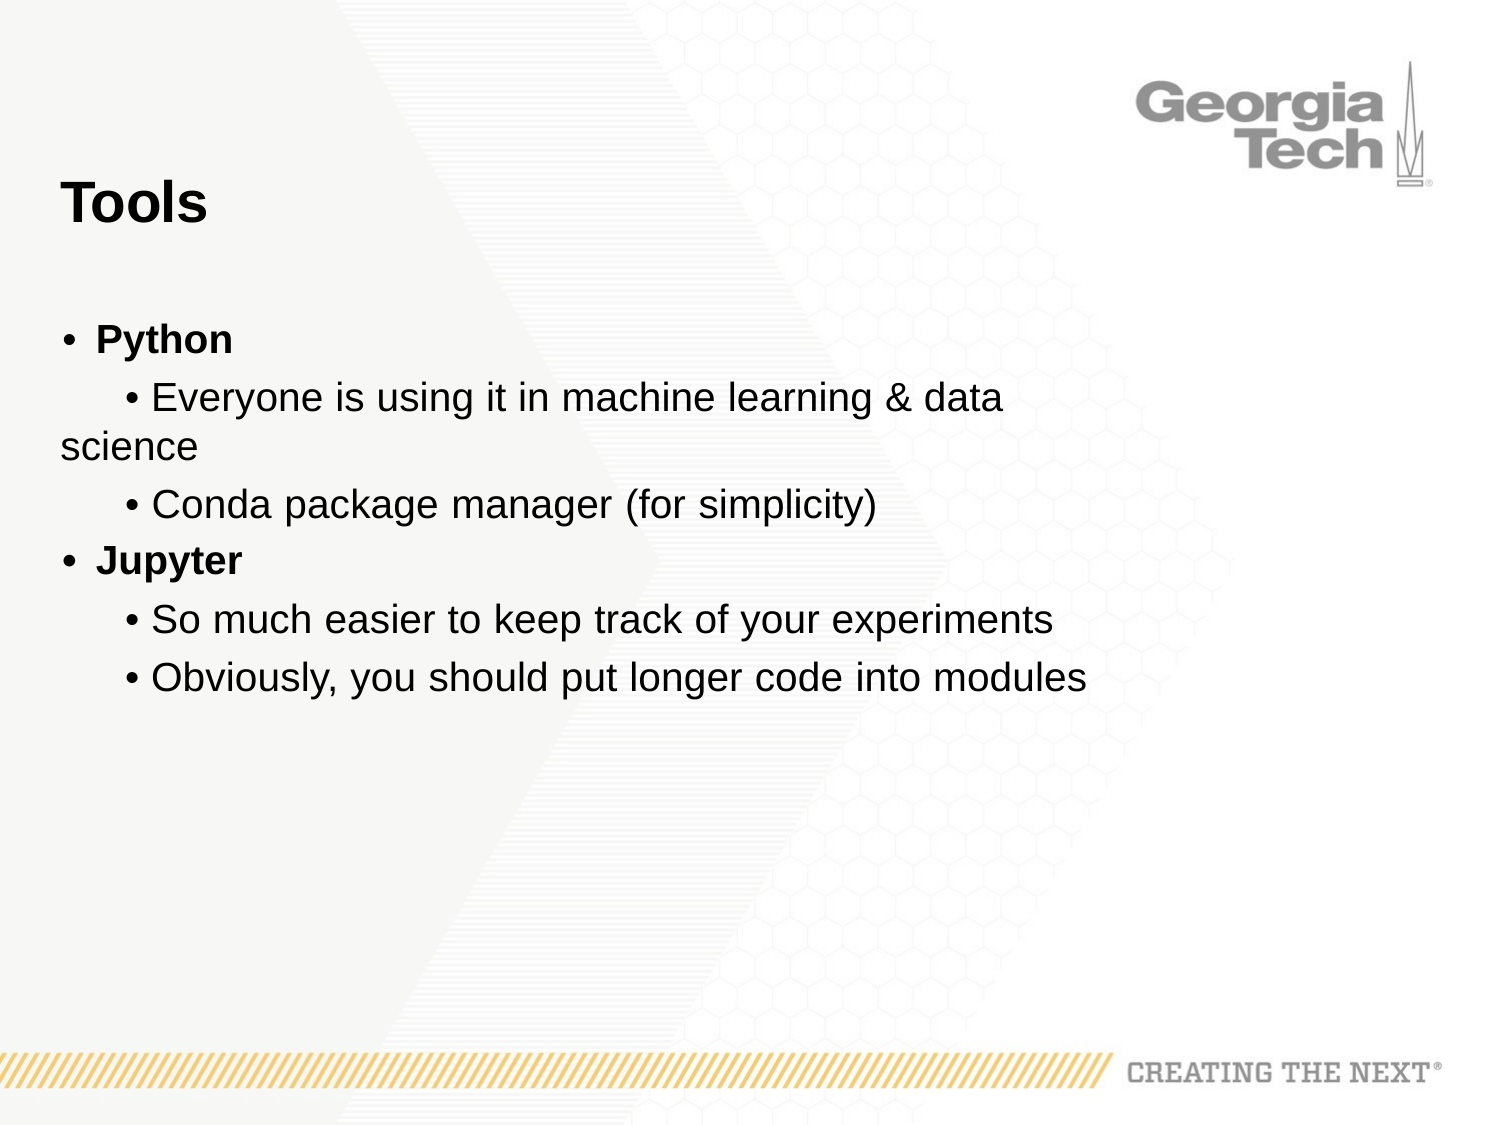

Tools

• Python
• Everyone is using it in machine learning & data science

• Conda package manager (for simplicity)
• Jupyter

• So much easier to keep track of your experiments

• Obviously, you should put longer code into modules